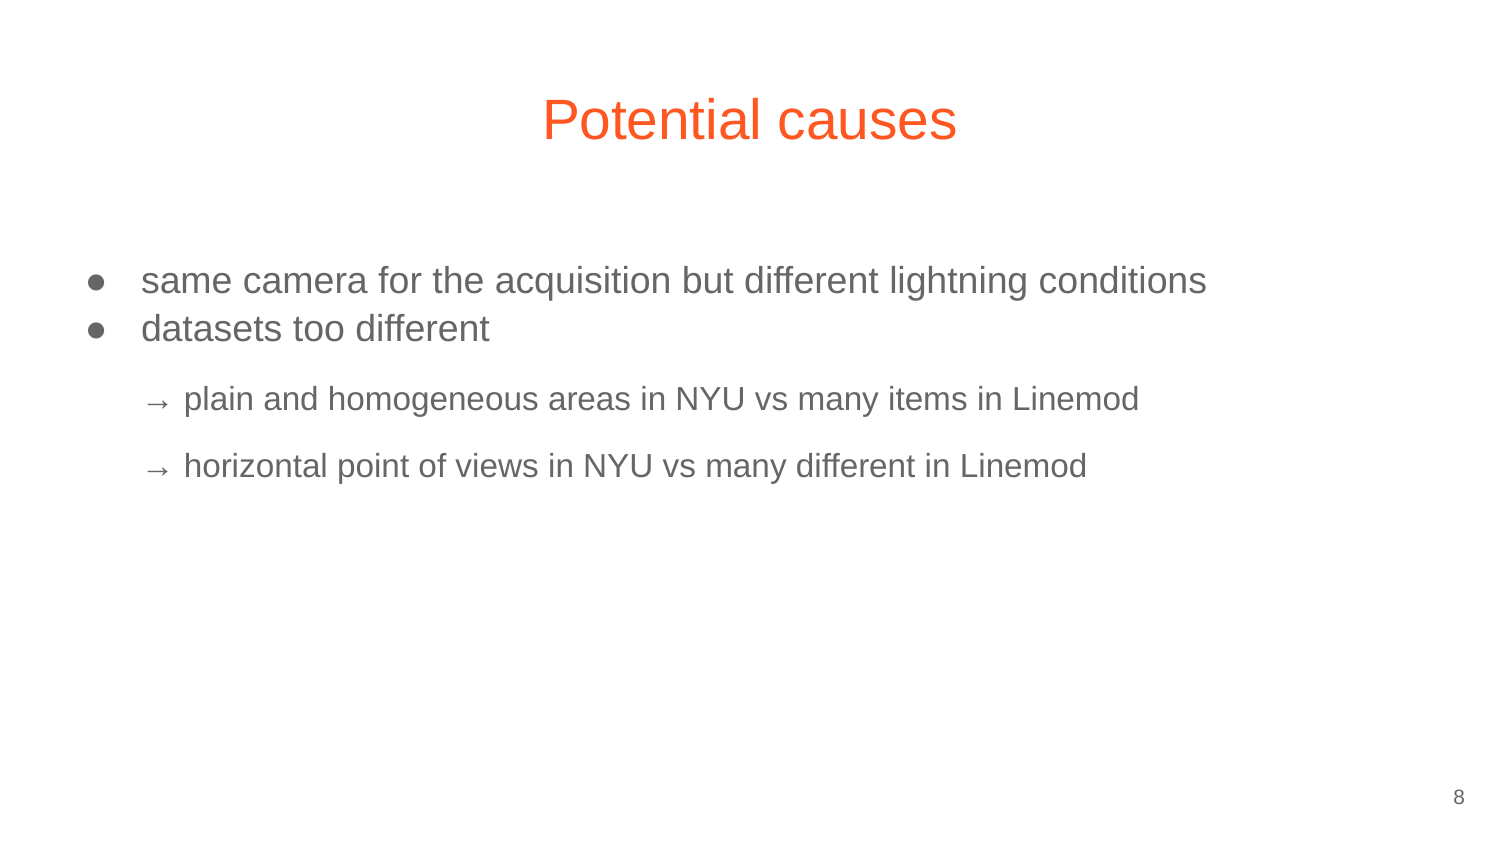

# Potential causes
same camera for the acquisition but different lightning conditions
datasets too different
→ plain and homogeneous areas in NYU vs many items in Linemod
→ horizontal point of views in NYU vs many different in Linemod
8